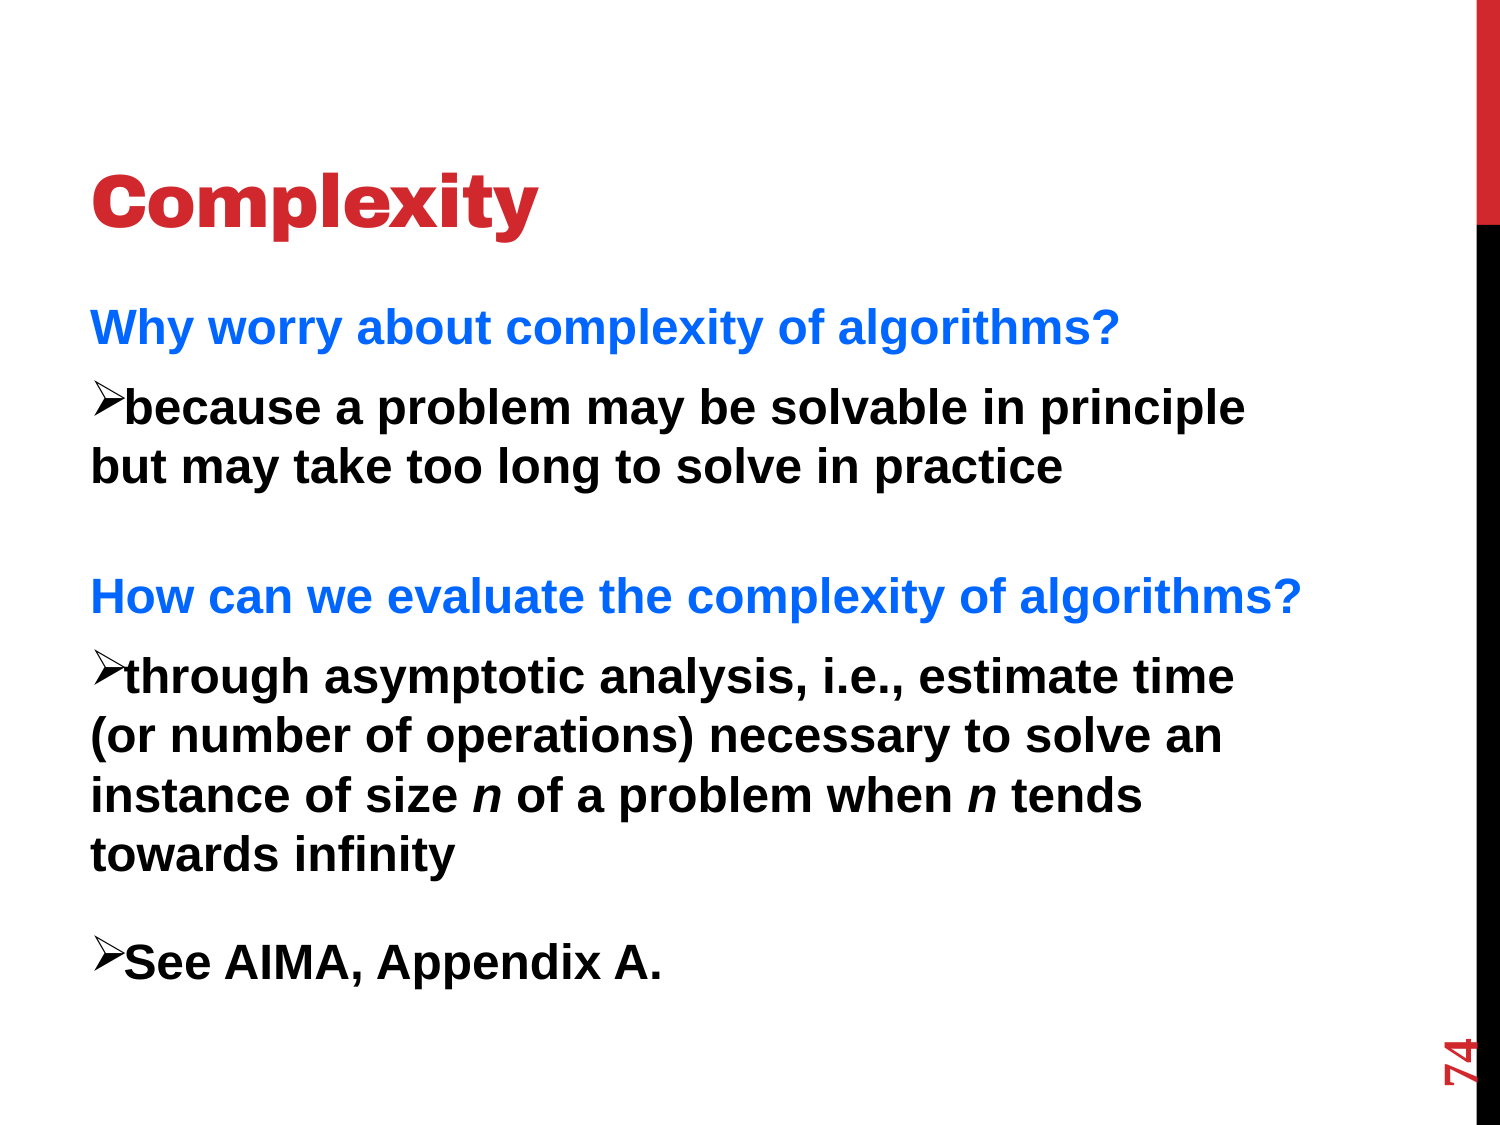

# Complexity
Why worry about complexity of algorithms?
because a problem may be solvable in principle but may take too long to solve in practice

How can we evaluate the complexity of algorithms?
through asymptotic analysis, i.e., estimate time (or number of operations) necessary to solve an instance of size n of a problem when n tends towards infinity

See AIMA, Appendix A.
74